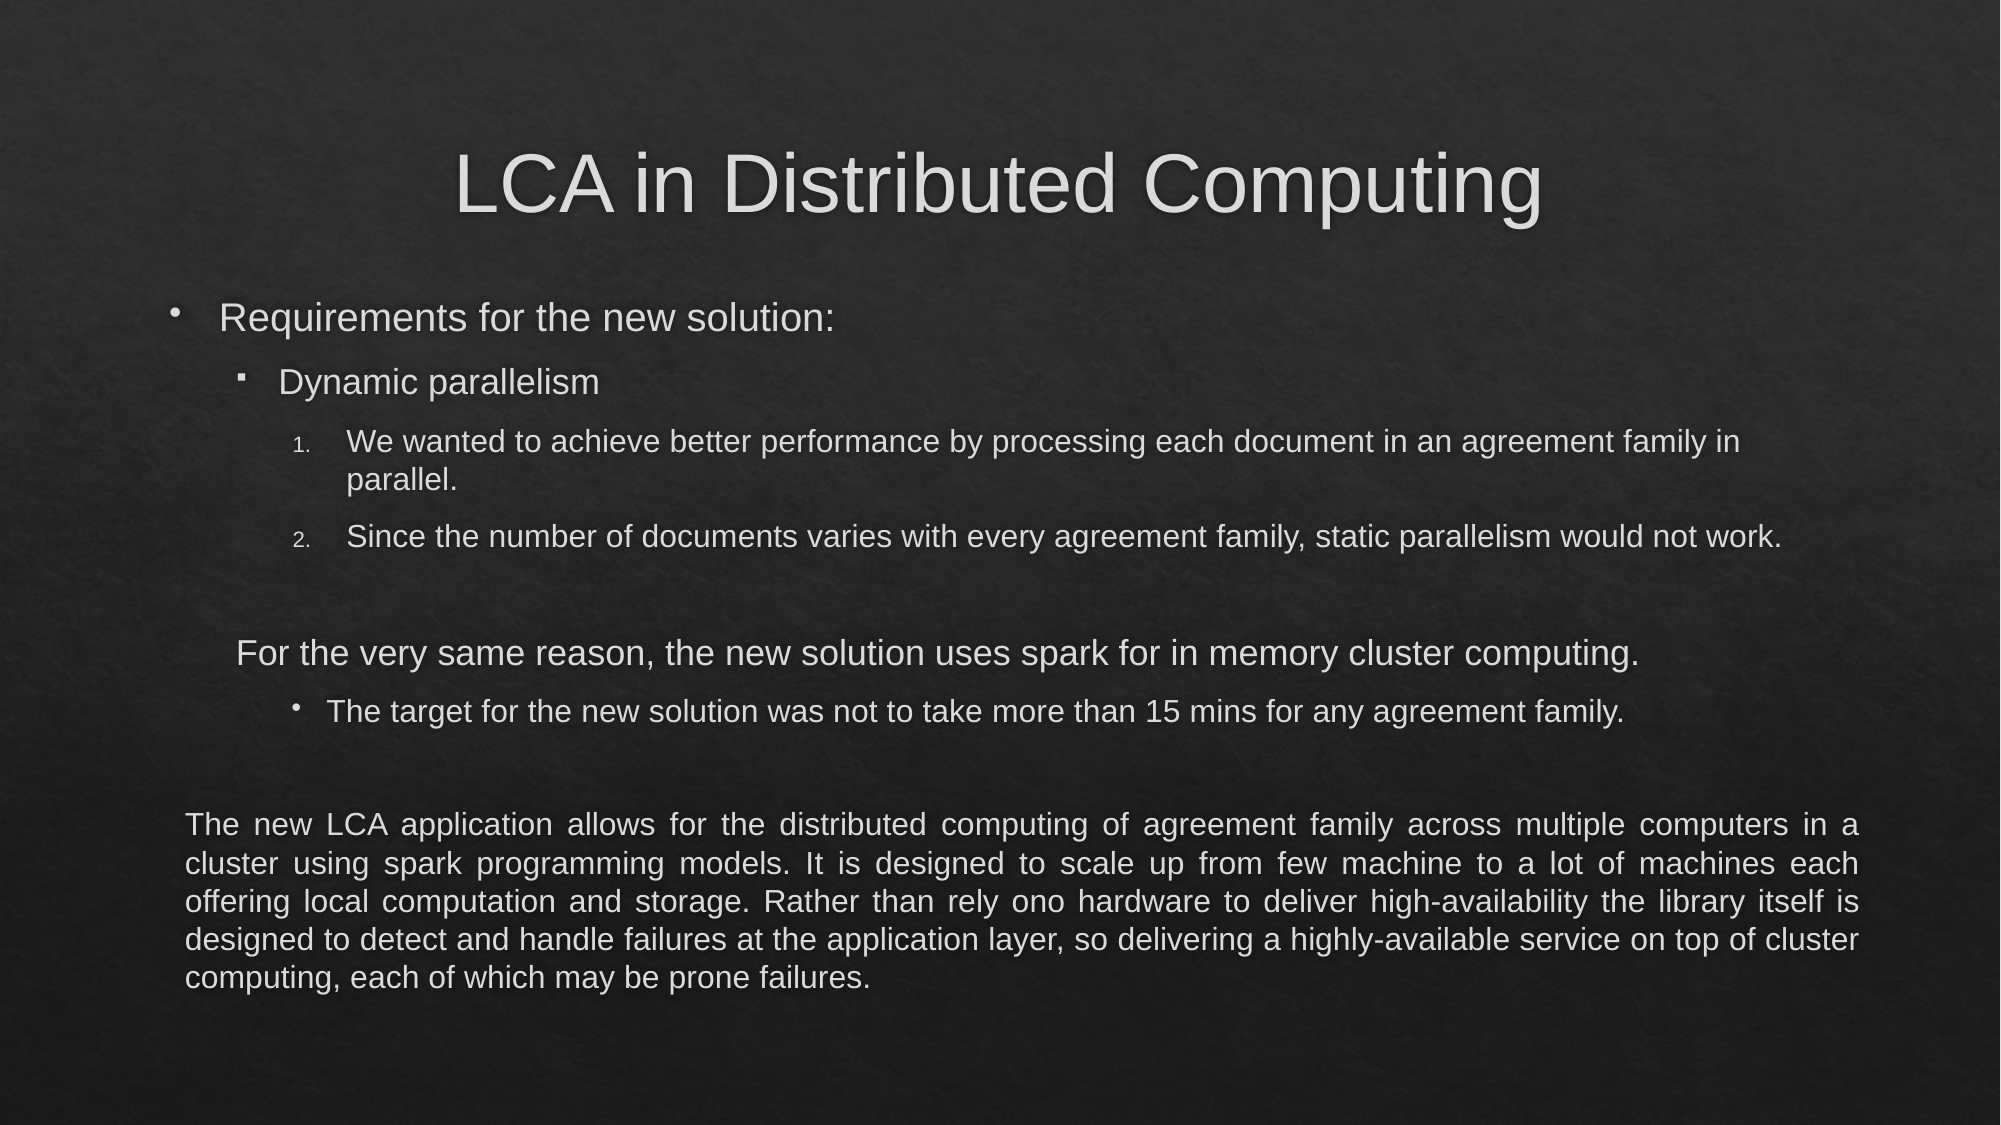

# LCA in Distributed Computing
Requirements for the new solution:
Dynamic parallelism
We wanted to achieve better performance by processing each document in an agreement family in parallel.
Since the number of documents varies with every agreement family, static parallelism would not work.

For the very same reason, the new solution uses spark for in memory cluster computing.
The target for the new solution was not to take more than 15 mins for any agreement family.

The new LCA application allows for the distributed computing of agreement family across multiple computers in a cluster using spark programming models. It is designed to scale up from few machine to a lot of machines each offering local computation and storage. Rather than rely ono hardware to deliver high-availability the library itself is designed to detect and handle failures at the application layer, so delivering a highly-available service on top of cluster computing, each of which may be prone failures.